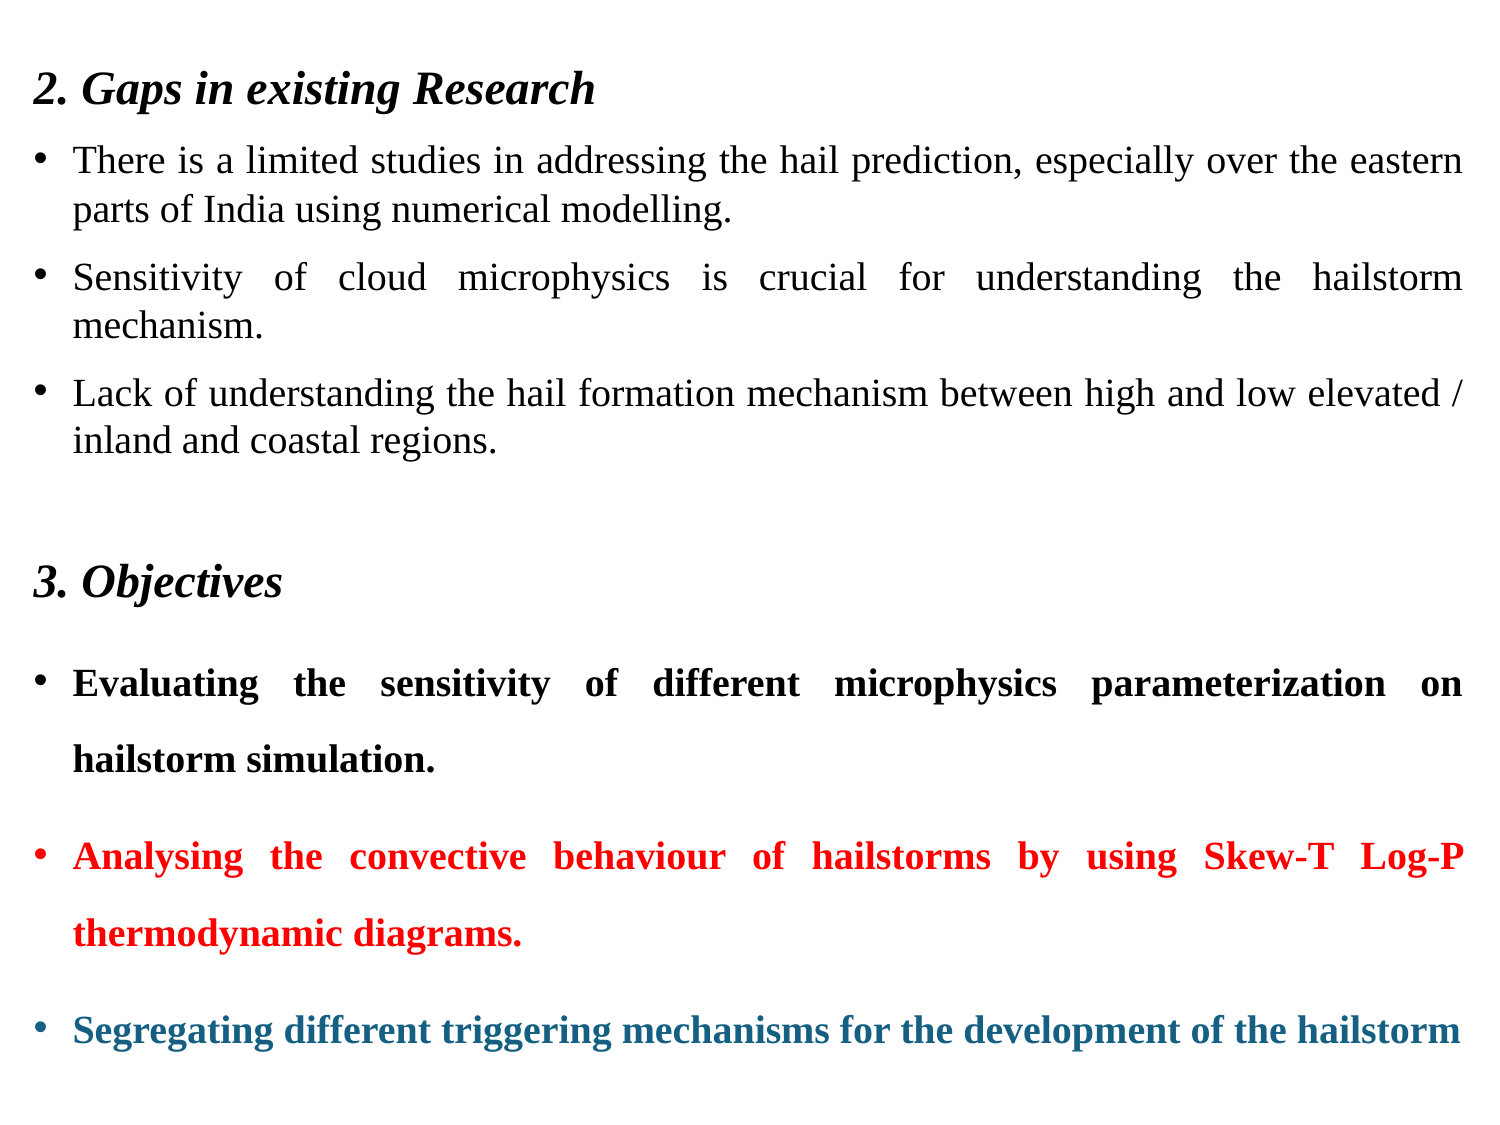

2. Gaps in existing Research
There is a limited studies in addressing the hail prediction, especially over the eastern parts of India using numerical modelling.
Sensitivity of cloud microphysics is crucial for understanding the hailstorm mechanism.
Lack of understanding the hail formation mechanism between high and low elevated / inland and coastal regions.

3. Objectives
Evaluating the sensitivity of different microphysics parameterization on hailstorm simulation.
Analysing the convective behaviour of hailstorms by using Skew-T Log-P thermodynamic diagrams.
Segregating different triggering mechanisms for the development of the hailstorm